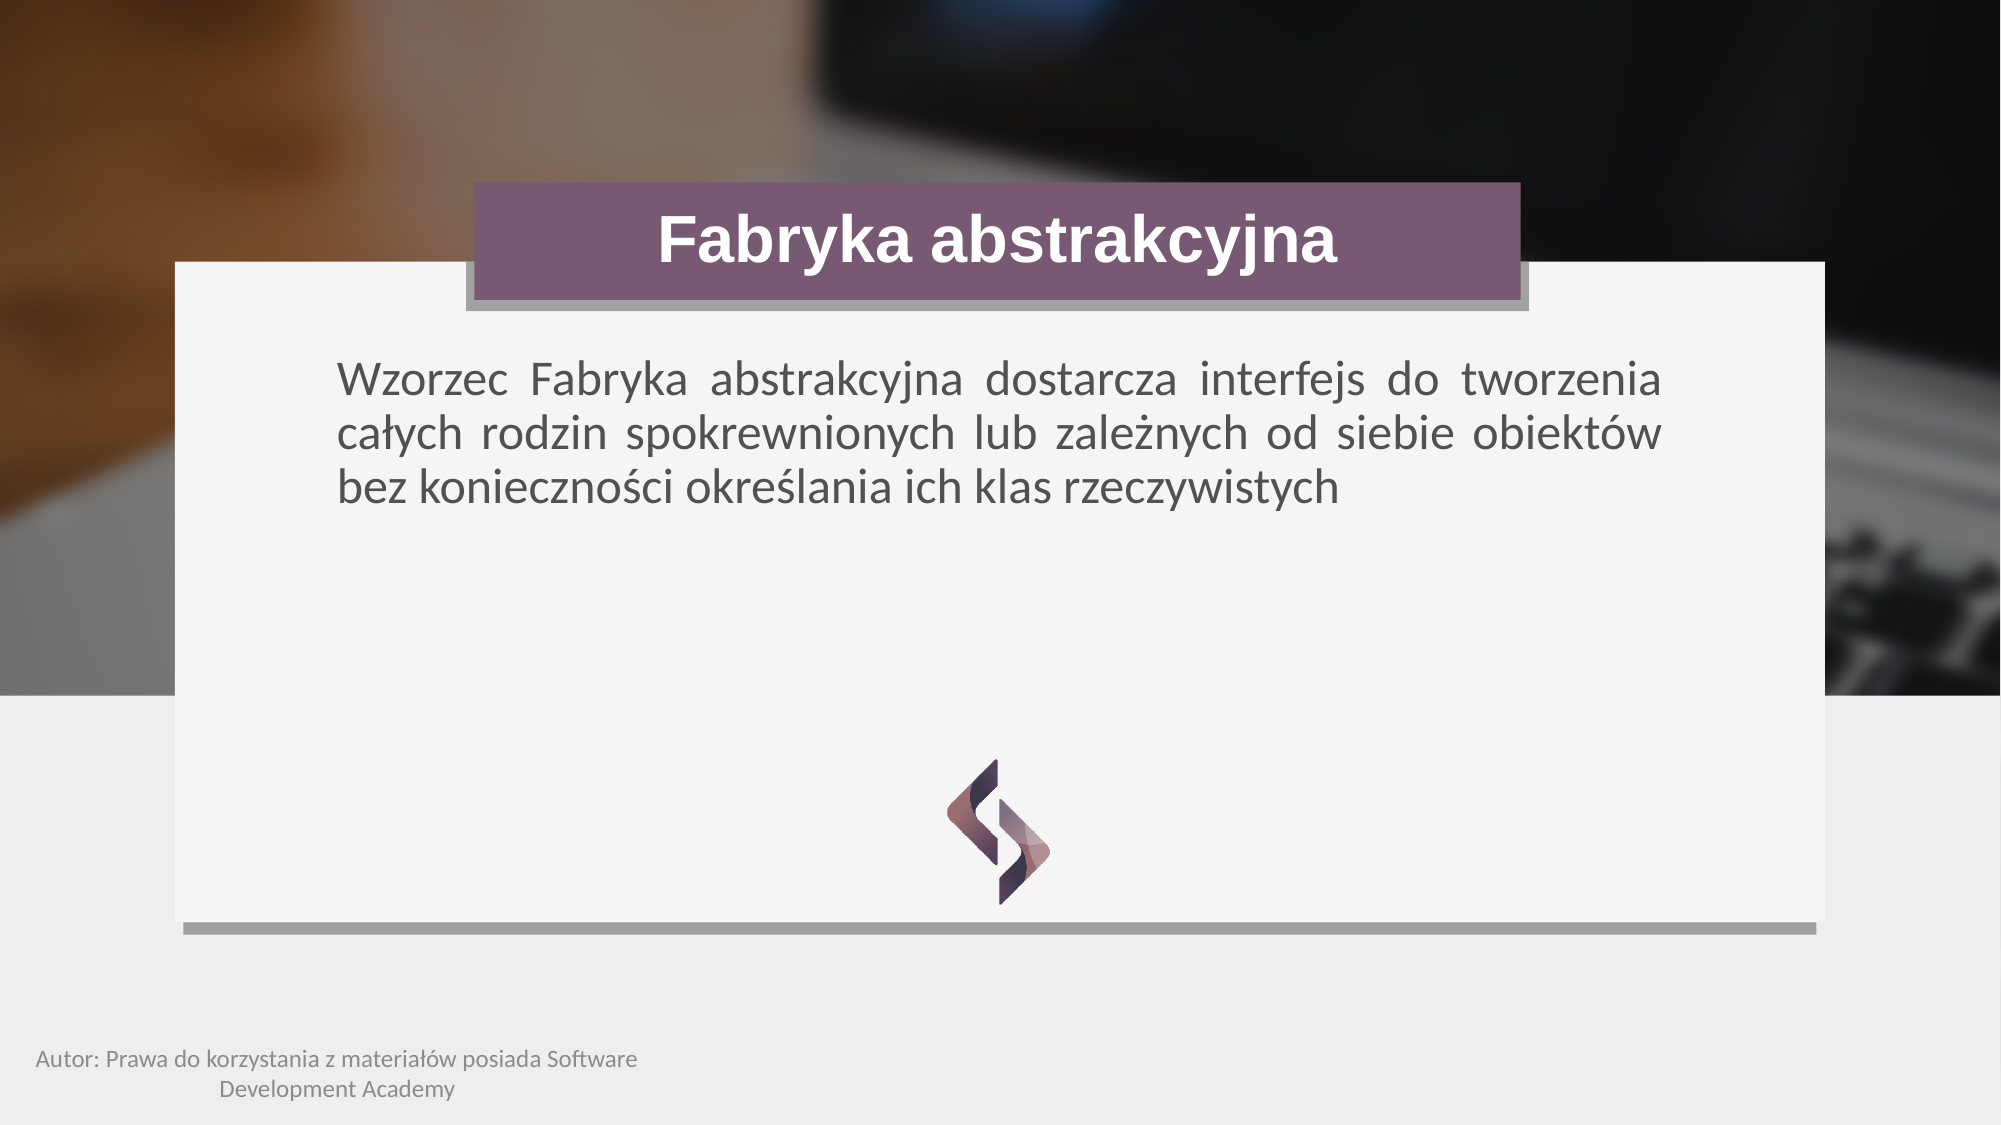

# Fabryka abstrakcyjna
Wzorzec Fabryka abstrakcyjna dostarcza interfejs do tworzenia całych rodzin spokrewnionych lub zależnych od siebie obiektów bez konieczności określania ich klas rzeczywistych
Autor: Prawa do korzystania z materiałów posiada Software Development Academy